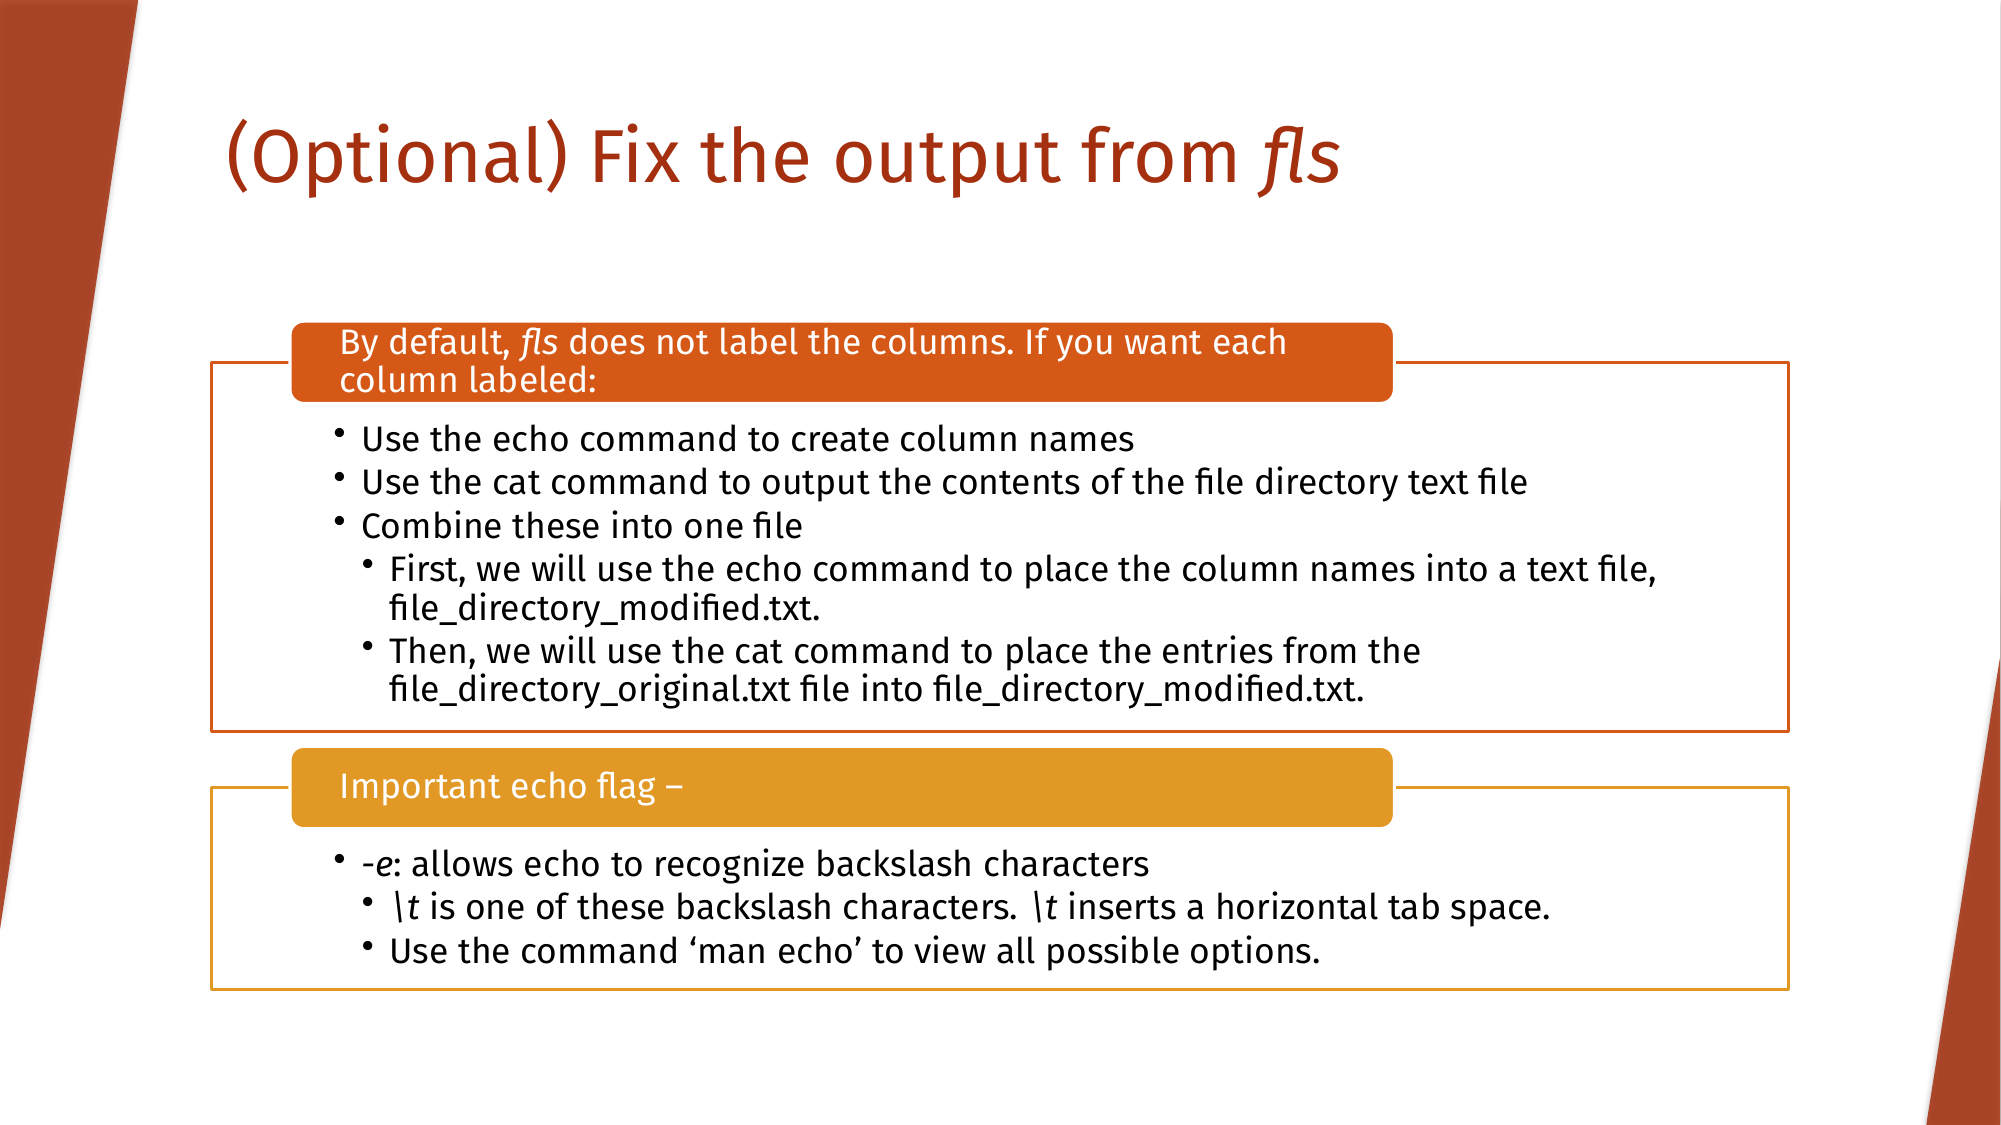

# (Optional) Fix the output from fls
Use the echo command to create column names
Use the cat command to output the contents of the file directory text file
Combine these into one file
First, we will use the echo command to place the column names into a text file, file_directory_modified.txt.
Then, we will use the cat command to place the entries from the file_directory_original.txt file into file_directory_modified.txt.
By default, fls does not label the columns. If you want each column labeled:
-e: allows echo to recognize backslash characters
\t is one of these backslash characters. \t inserts a horizontal tab space.
Use the command ‘man echo’ to view all possible options.
Important echo flag –